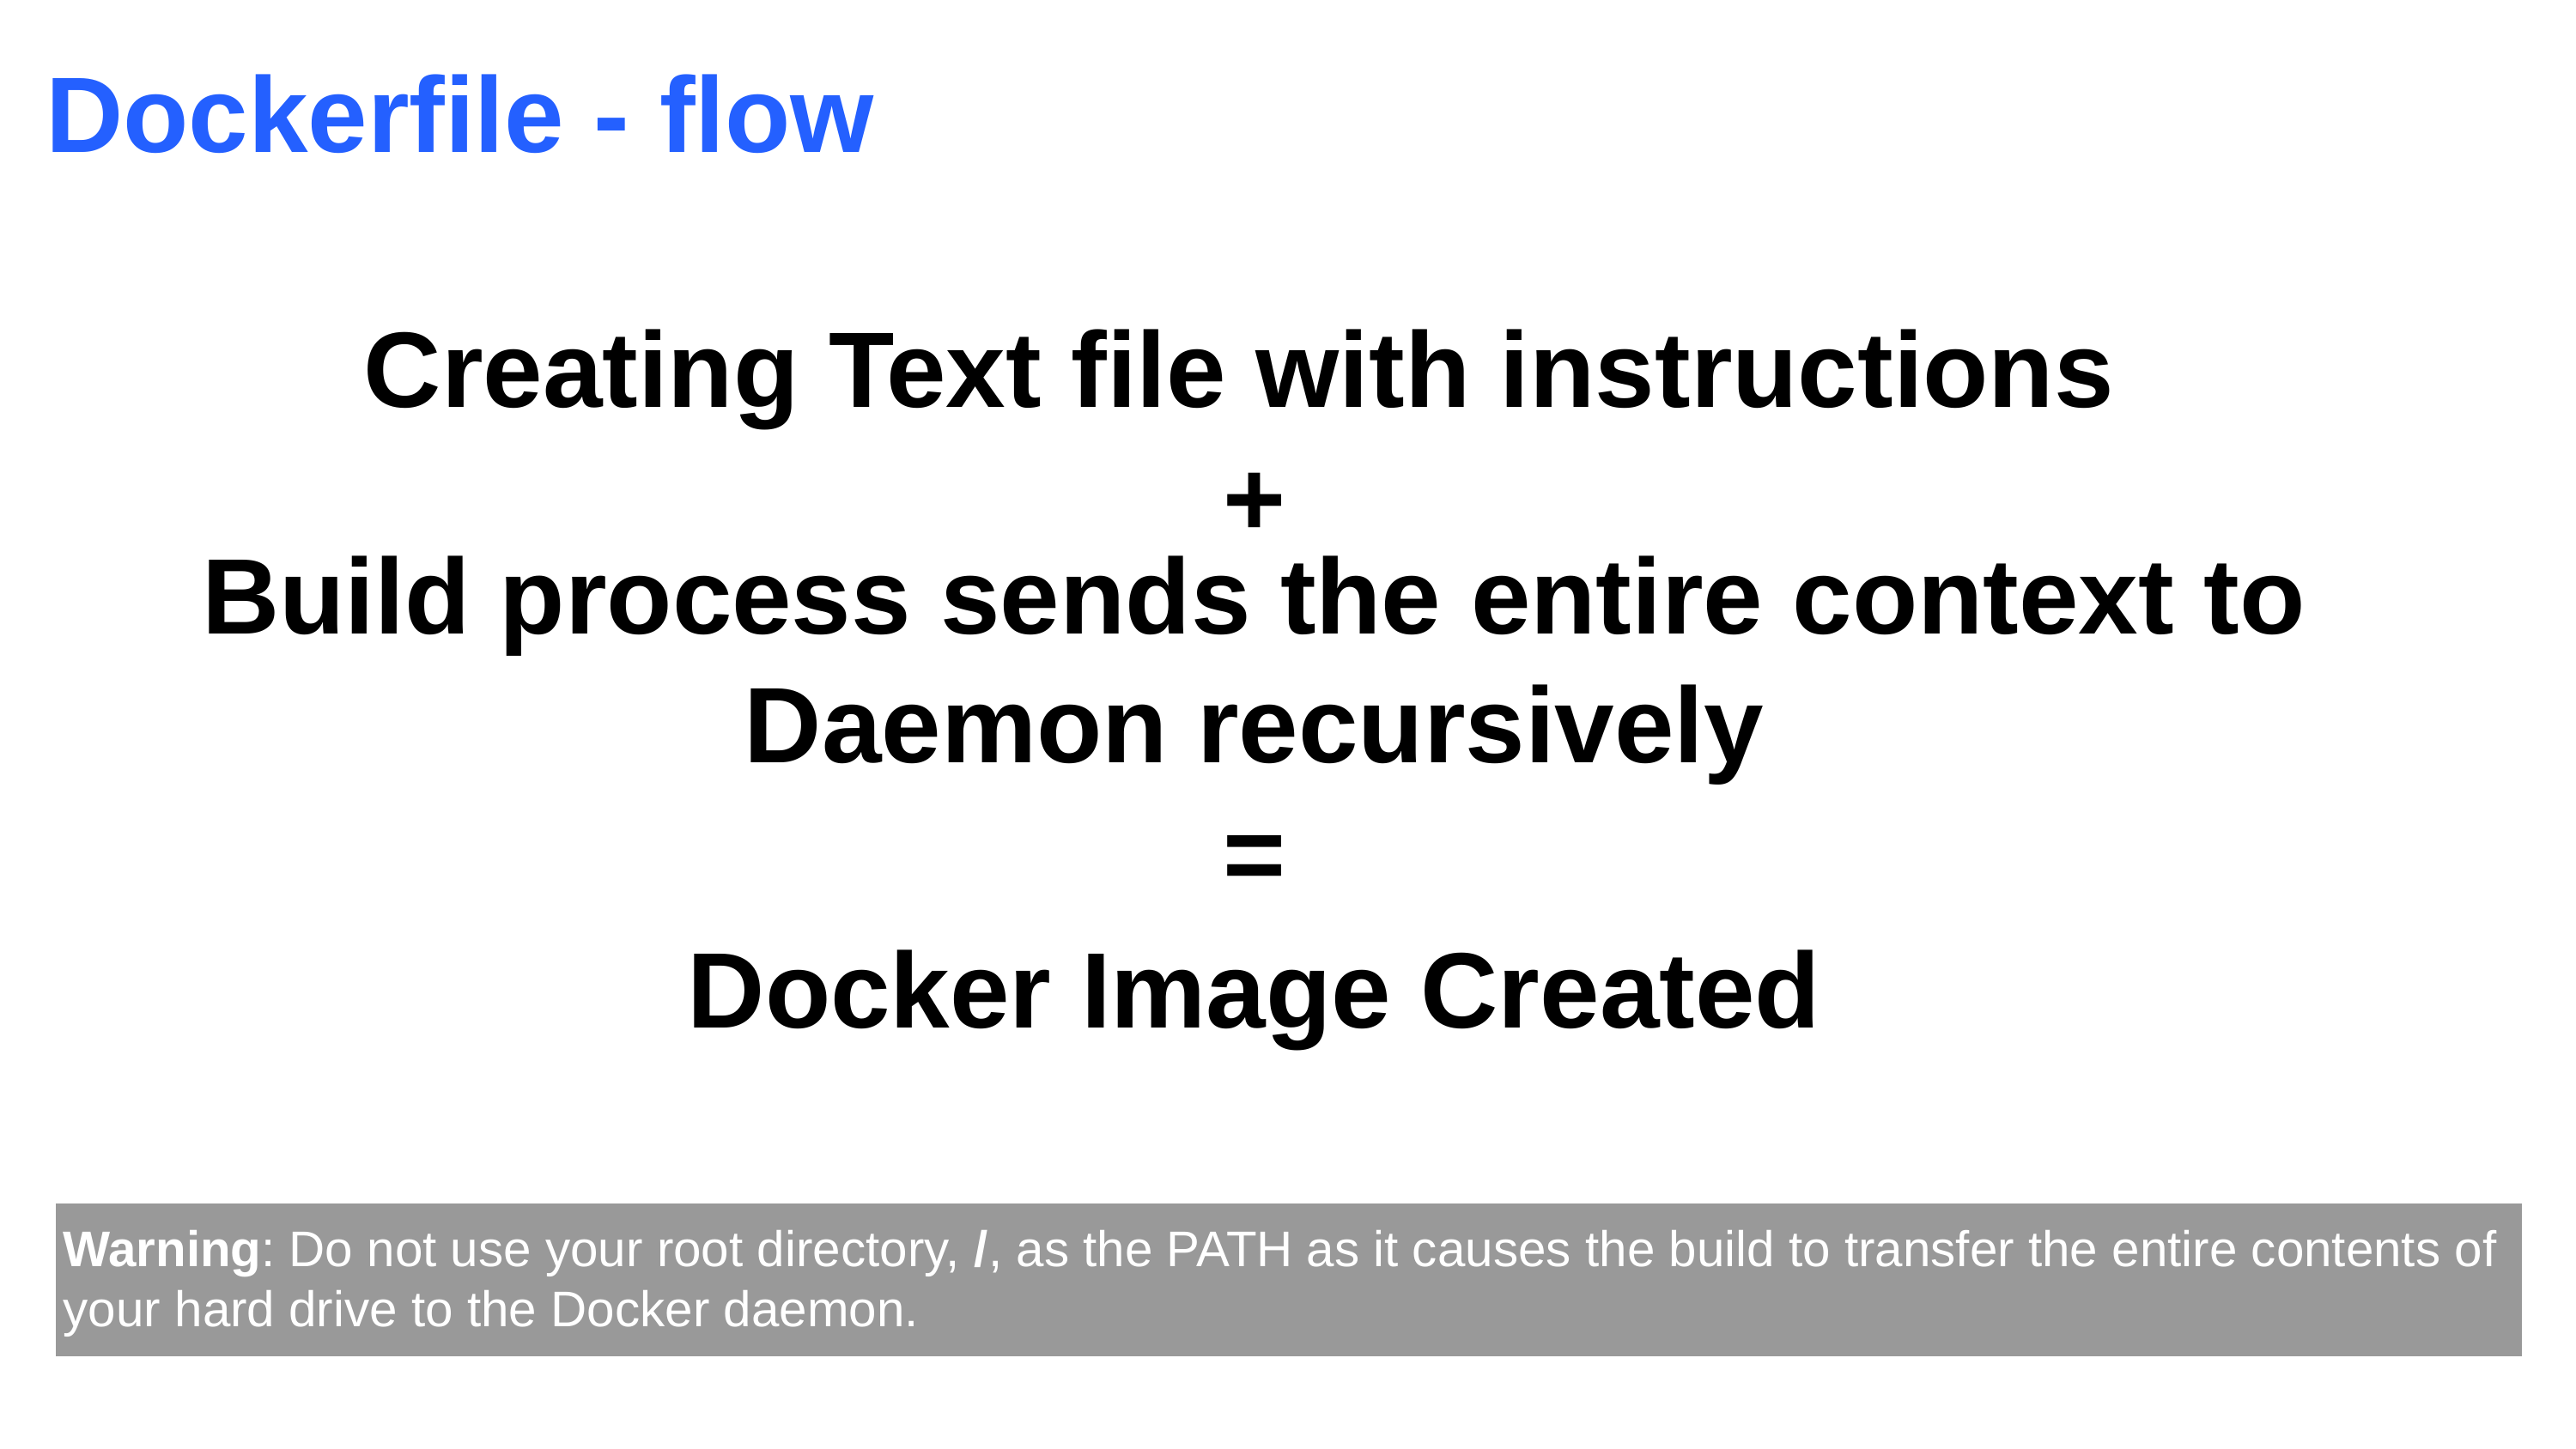

Dockerfile - flow
Creating Text file with instructions
+
Build process sends the entire context to Daemon recursively
=
Docker Image Created

Docker IMAGE created

Warning: Do not use your root directory, /, as the PATH as it causes the build to transfer the entire contents of your hard drive to the Docker daemon.